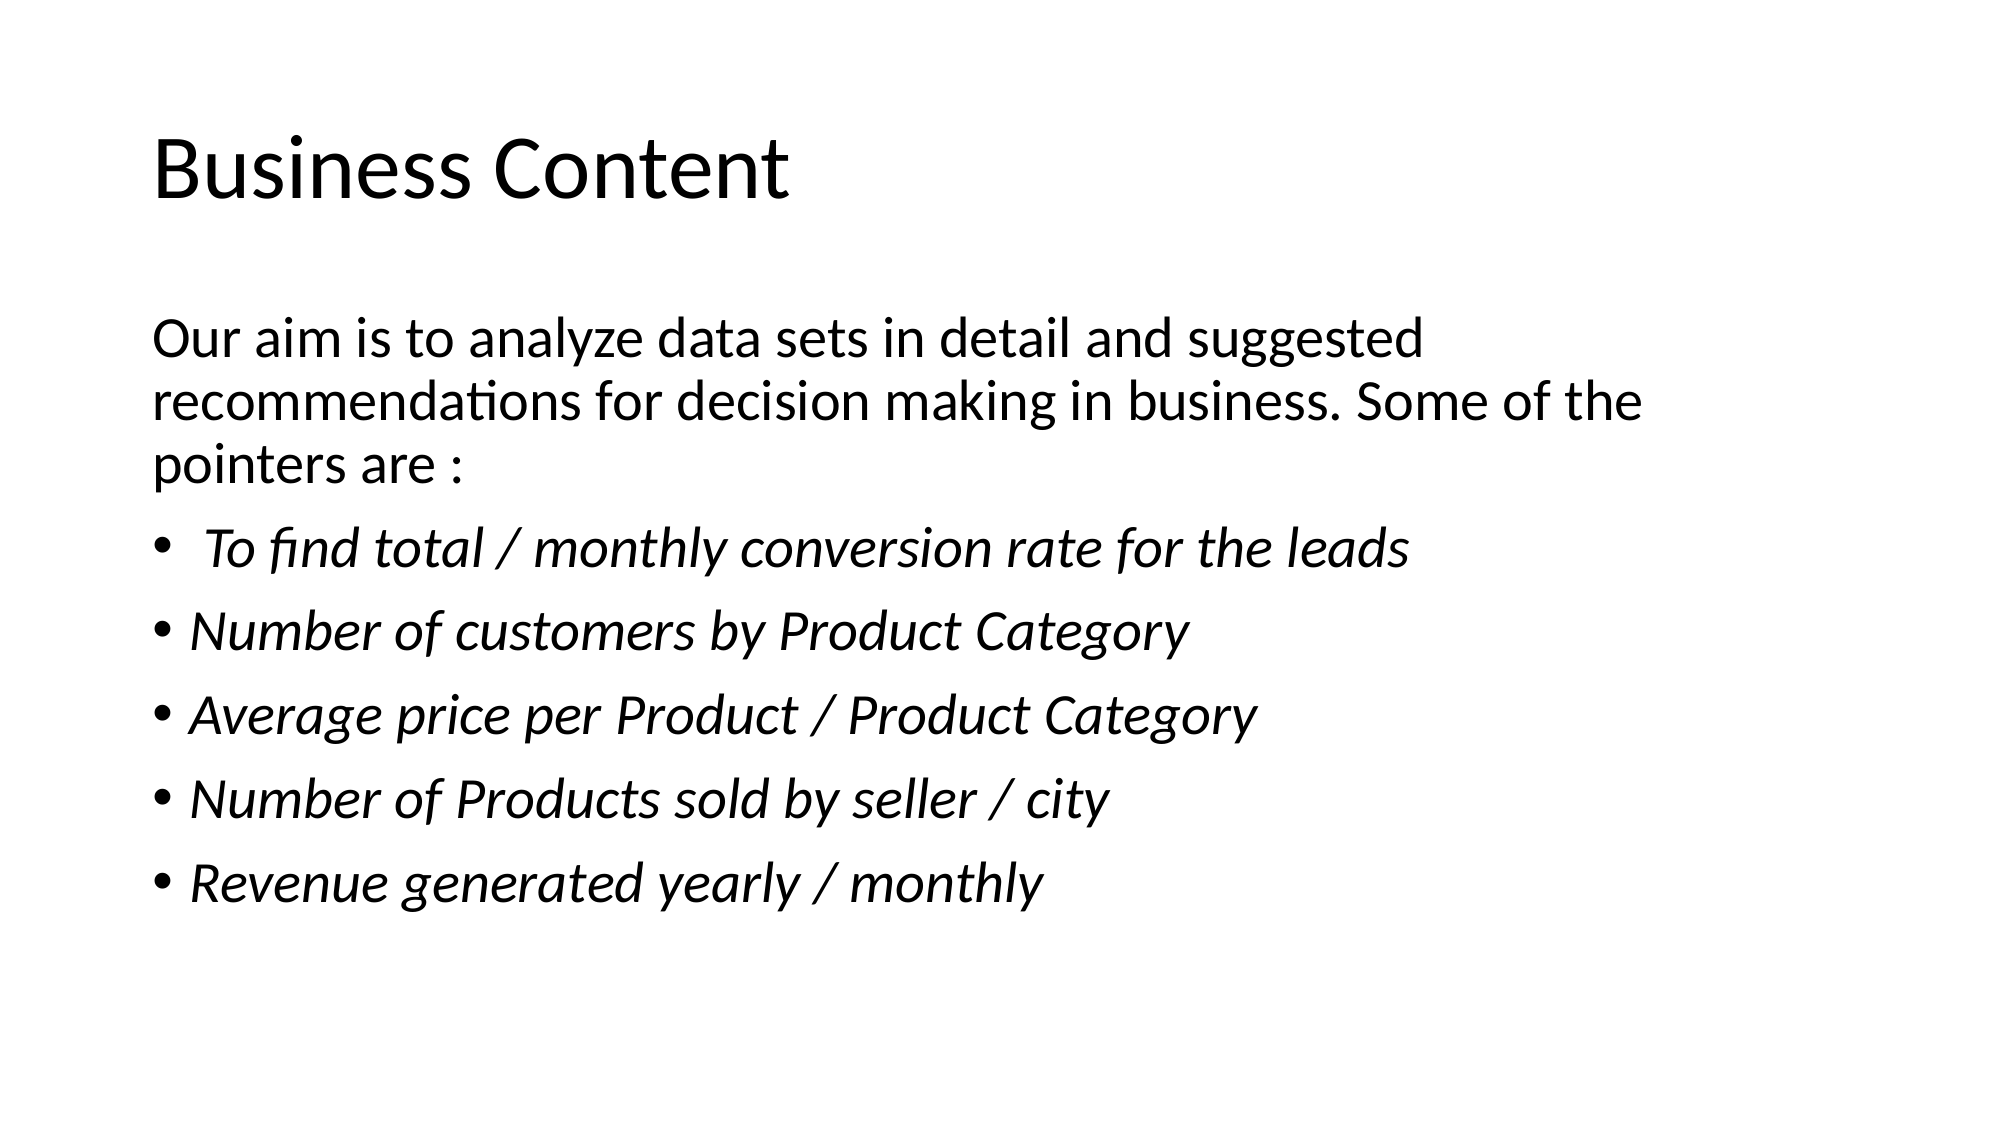

# Business Content
Our aim is to analyze data sets in detail and suggested recommendations for decision making in business. Some of the pointers are :
 To find total / monthly conversion rate for the leads
Number of customers by Product Category
Average price per Product / Product Category
Number of Products sold by seller / city
Revenue generated yearly / monthly